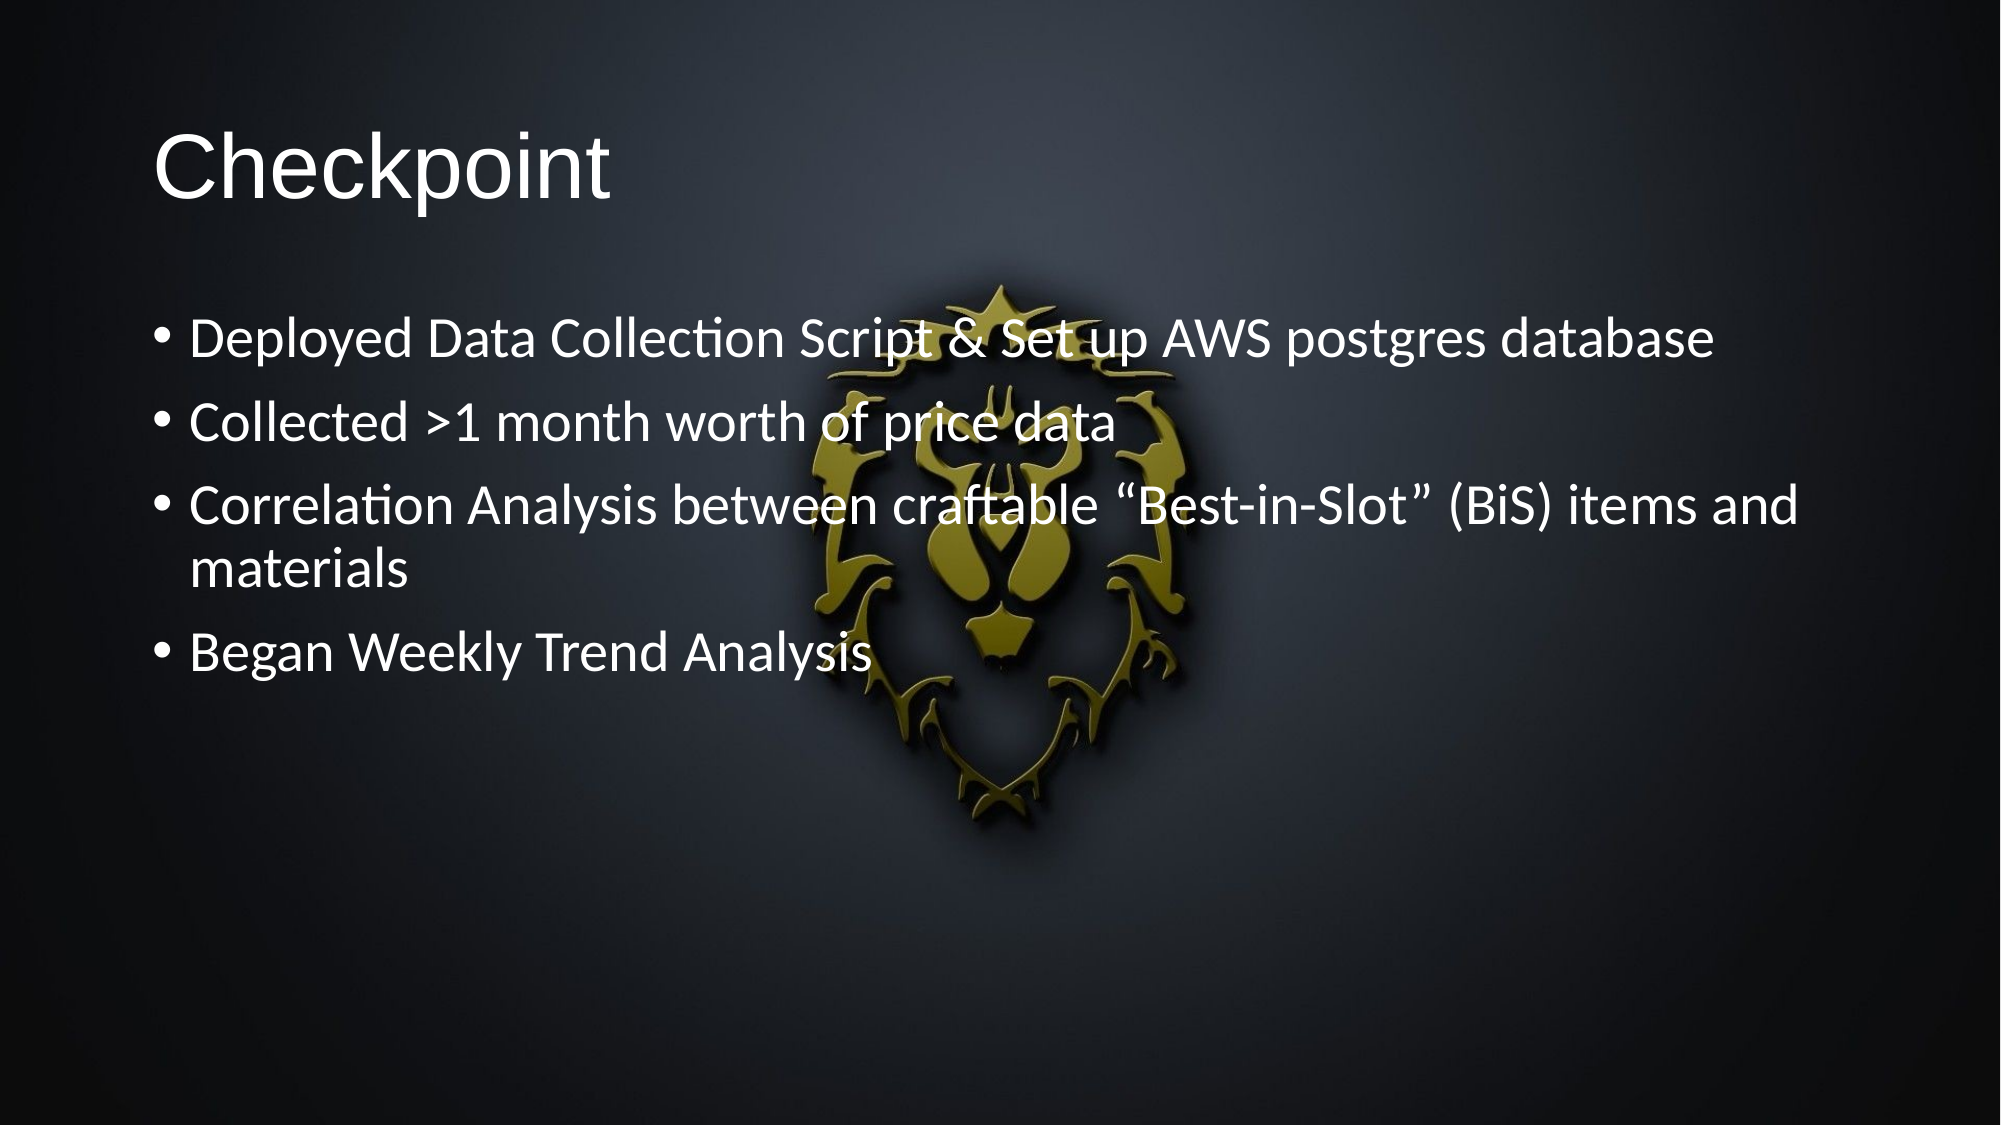

# Checkpoint
Deployed Data Collection Script & Set up AWS postgres database
Collected >1 month worth of price data
Correlation Analysis between craftable “Best-in-Slot” (BiS) items and materials
Began Weekly Trend Analysis